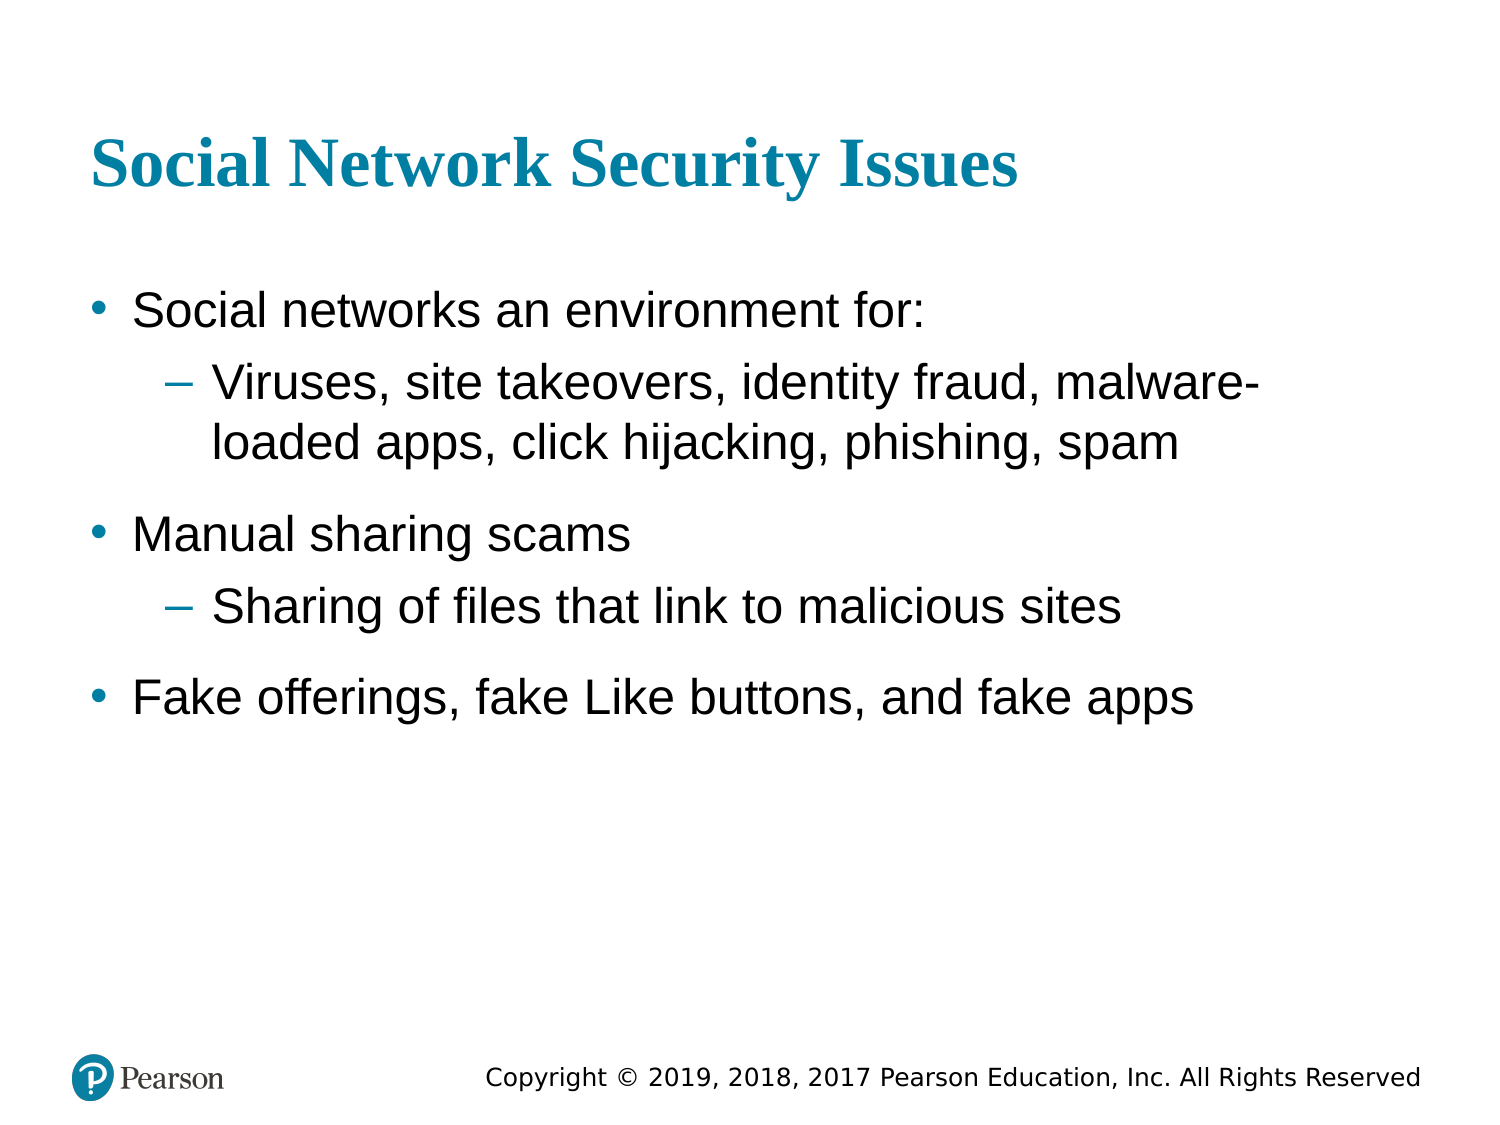

# Social Network Security Issues
Social networks an environment for:
Viruses, site takeovers, identity fraud, malware-loaded apps, click hijacking, phishing, spam
Manual sharing scams
Sharing of files that link to malicious sites
Fake offerings, fake Like buttons, and fake apps